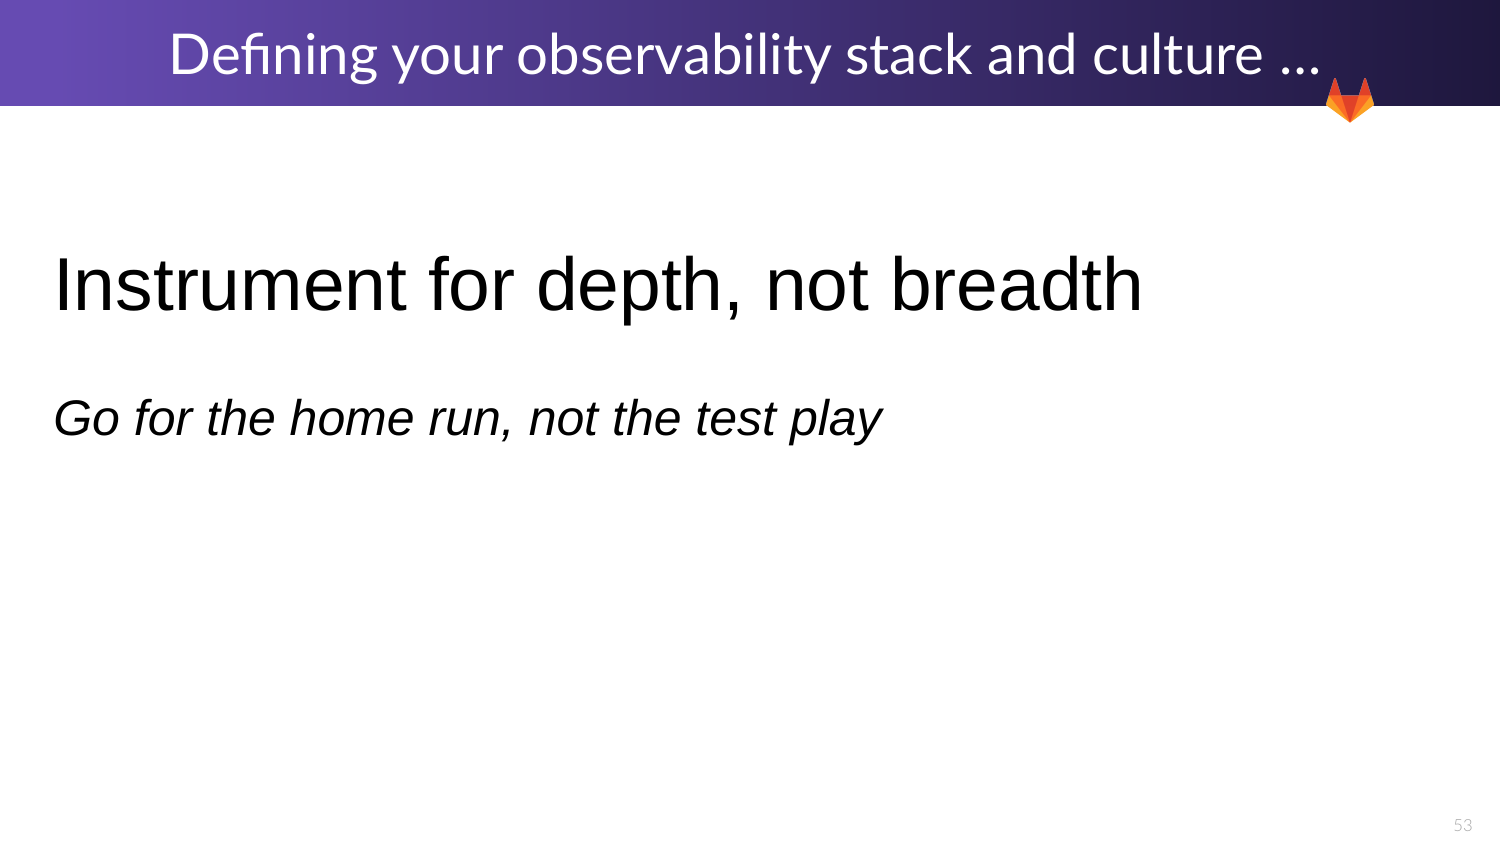

# Defining your observability stack and culture …
Instrument for depth, not breadth

Go for the home run, not the test play